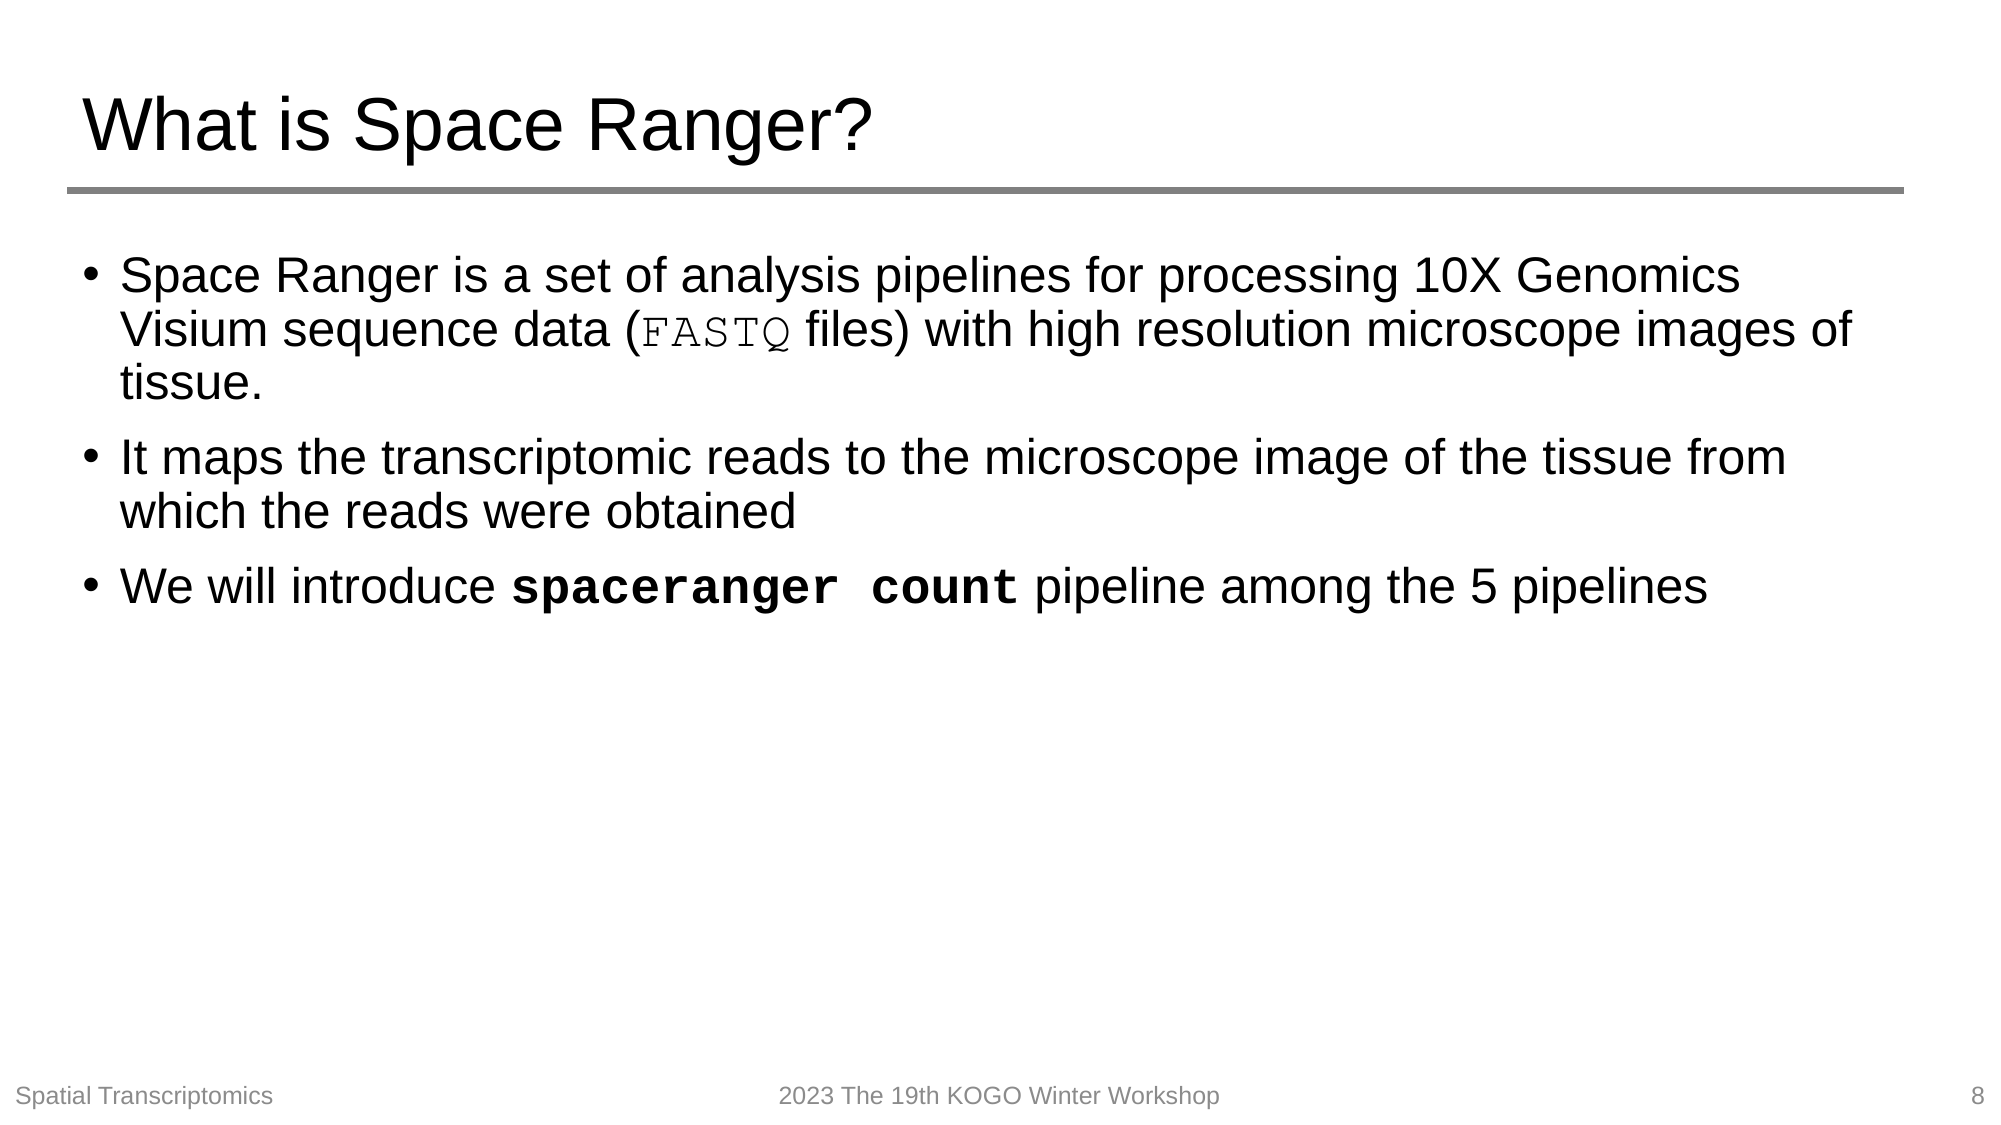

# What is Space Ranger?
Space Ranger is a set of analysis pipelines for processing 10X Genomics Visium sequence data (FASTQ files) with high resolution microscope images of tissue.
It maps the transcriptomic reads to the microscope image of the tissue from which the reads were obtained
We will introduce spaceranger count pipeline among the 5 pipelines
Spatial Transcriptomics
2023 The 19th KOGO Winter Workshop
8